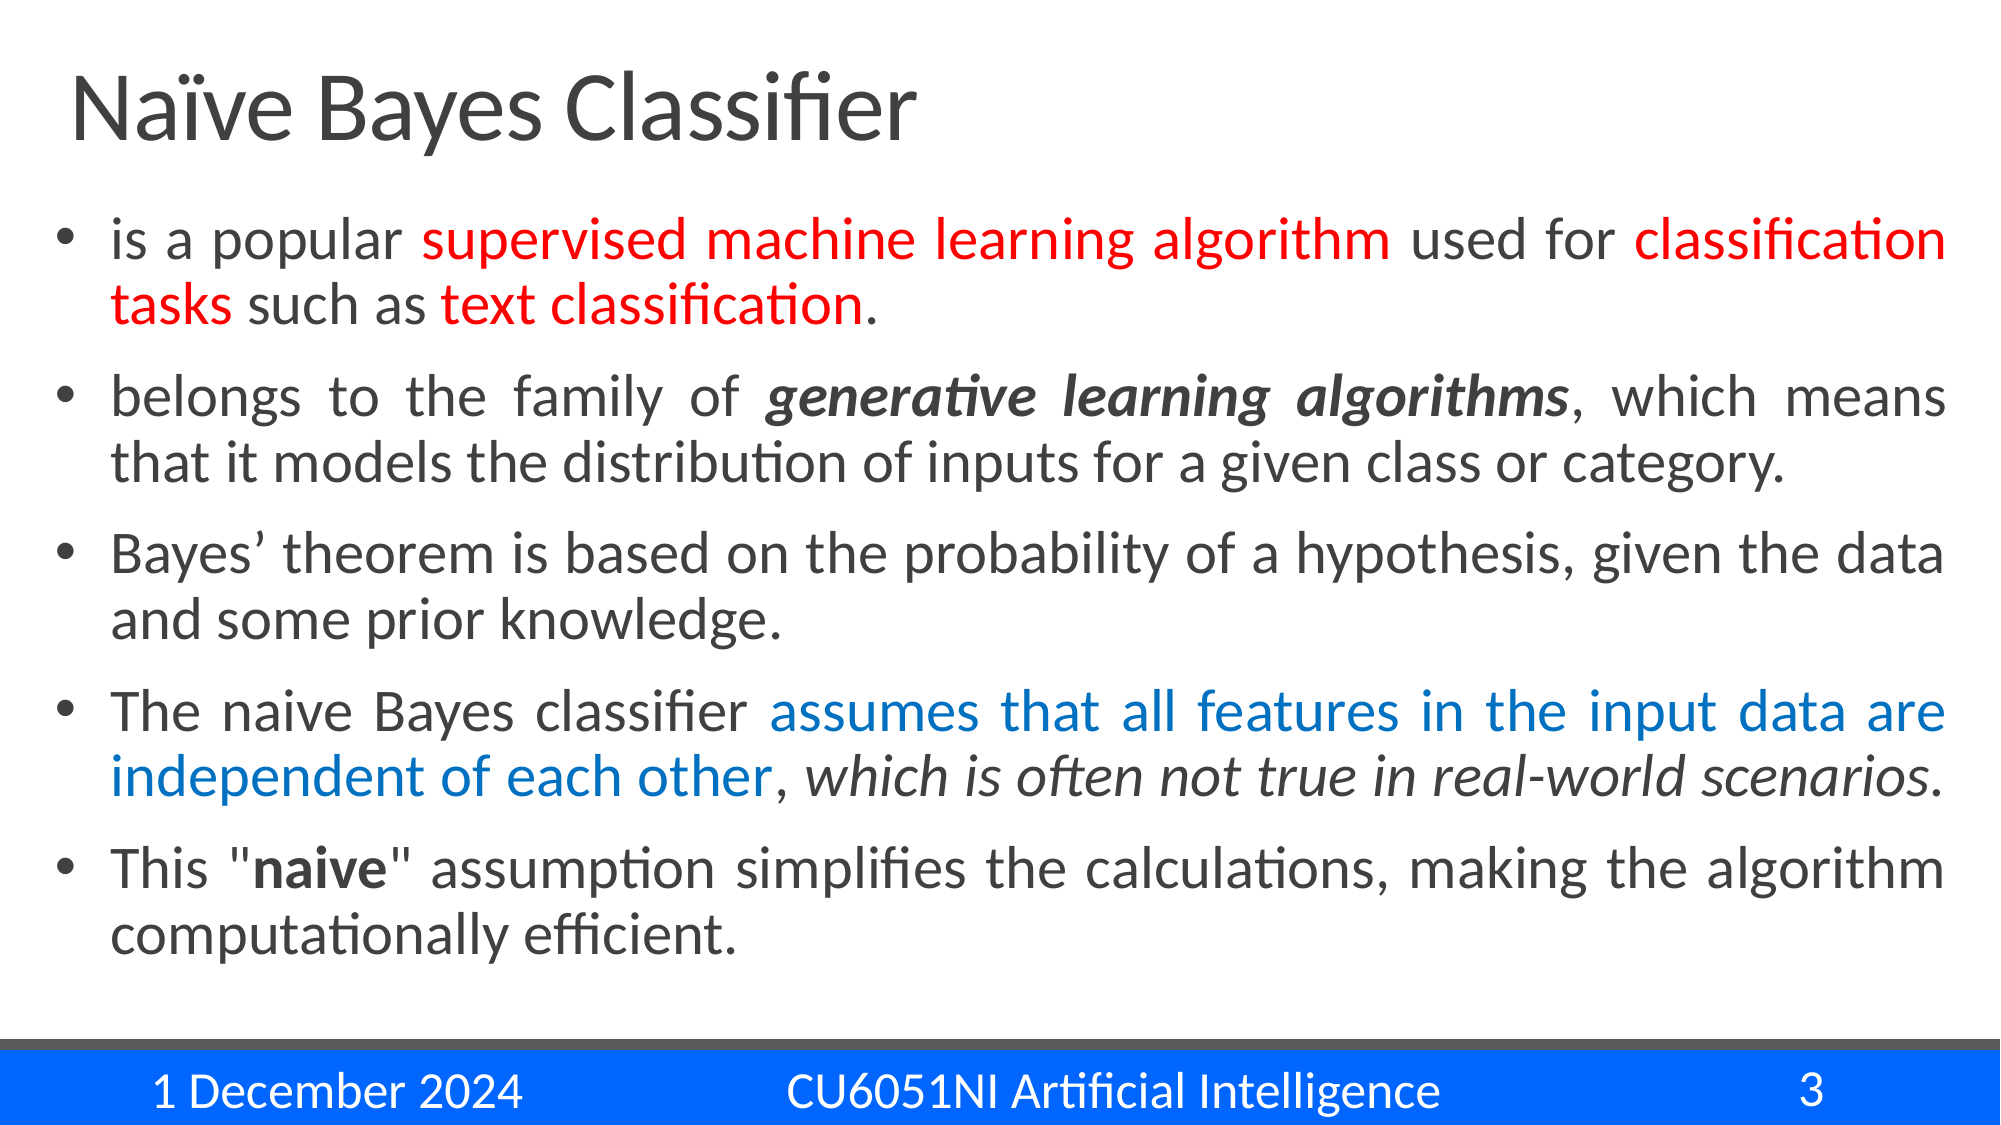

# Naïve Bayes Classifier
is a popular supervised machine learning algorithm used for classification tasks such as text classification.
belongs to the family of generative learning algorithms, which means that it models the distribution of inputs for a given class or category.
Bayes’ theorem is based on the probability of a hypothesis, given the data and some prior knowledge.
The naive Bayes classifier assumes that all features in the input data are independent of each other, which is often not true in real-world scenarios.
This "naive" assumption simplifies the calculations, making the algorithm computationally efficient.

3
CU6051NI Artificial Intelligence
1 December 2024